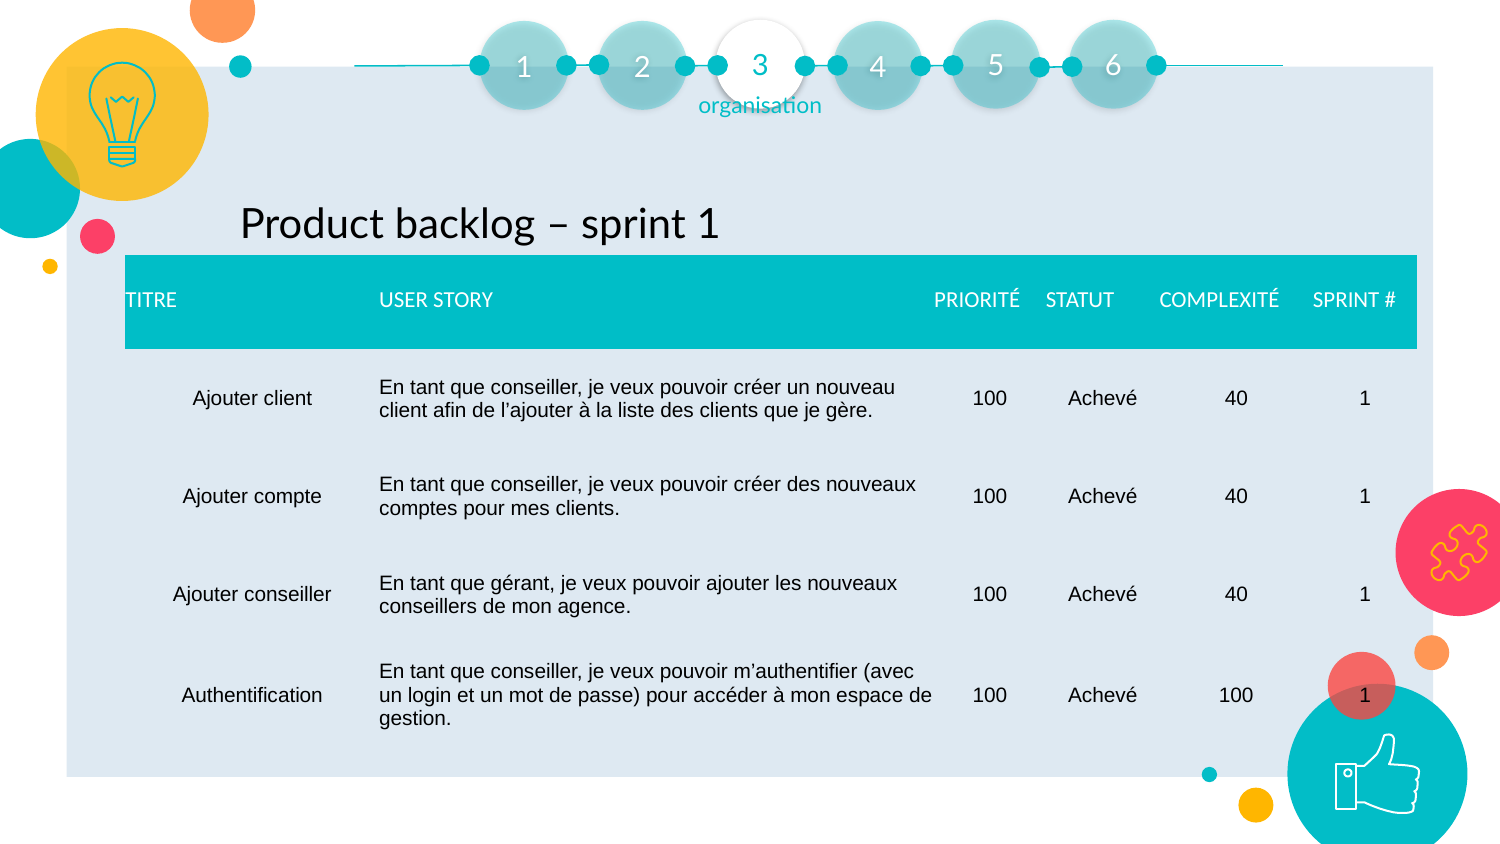

3
5
6
1
2
4
organisation
Product backlog – sprint 1
| TITRE | USER STORY | PRIORITÉ | STATUT | COMPLEXITÉ | SPRINT # |
| --- | --- | --- | --- | --- | --- |
| Ajouter client | En tant que conseiller, je veux pouvoir créer un nouveau client afin de l’ajouter à la liste des clients que je gère. | 100 | Achevé | 40 | 1 |
| Ajouter compte | En tant que conseiller, je veux pouvoir créer des nouveaux comptes pour mes clients. | 100 | Achevé | 40 | 1 |
| Ajouter conseiller | En tant que gérant, je veux pouvoir ajouter les nouveaux conseillers de mon agence. | 100 | Achevé | 40 | 1 |
| Authentification | En tant que conseiller, je veux pouvoir m’authentifier (avec un login et un mot de passe) pour accéder à mon espace de gestion. | 100 | Achevé | 100 | 1 |